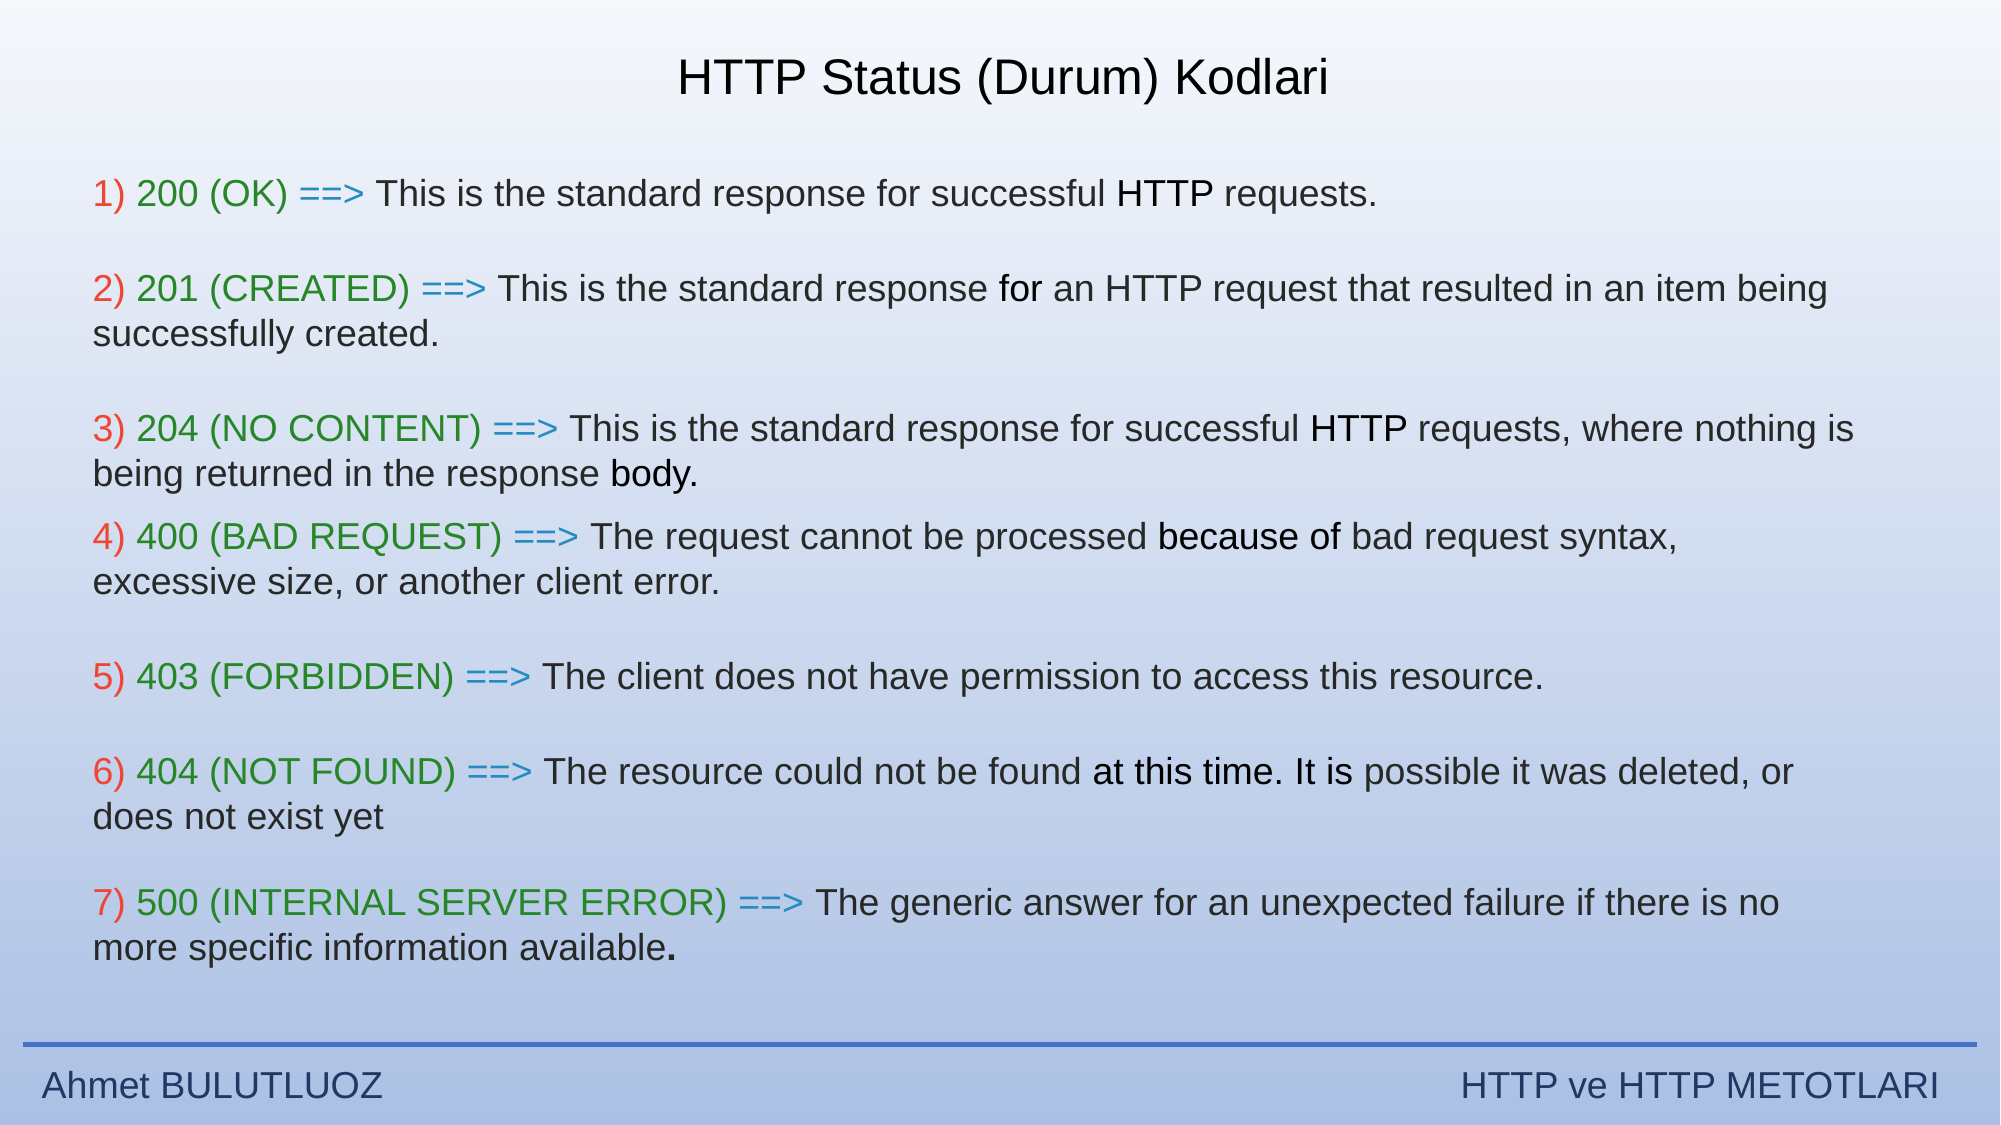

HTTP Status (Durum) Kodlari
1) 200 (OK) ==> This is the standard response for successful HTTP requests.
2) 201 (CREATED) ==> This is the standard response for an HTTP request that resulted in an item being successfully created.
3) 204 (NO CONTENT) ==> This is the standard response for successful HTTP requests, where nothing is being returned in the response body.
4) 400 (BAD REQUEST) ==> The request cannot be processed because of bad request syntax, excessive size, or another client error.
5) 403 (FORBIDDEN) ==> The client does not have permission to access this resource.
6) 404 (NOT FOUND) ==> The resource could not be found at this time. It is possible it was deleted, or does not exist yet
7) 500 (INTERNAL SERVER ERROR) ==> The generic answer for an unexpected failure if there is no more specific information available.
Ahmet BULUTLUOZ                                                                                                       HTTP ve HTTP METOTLARI